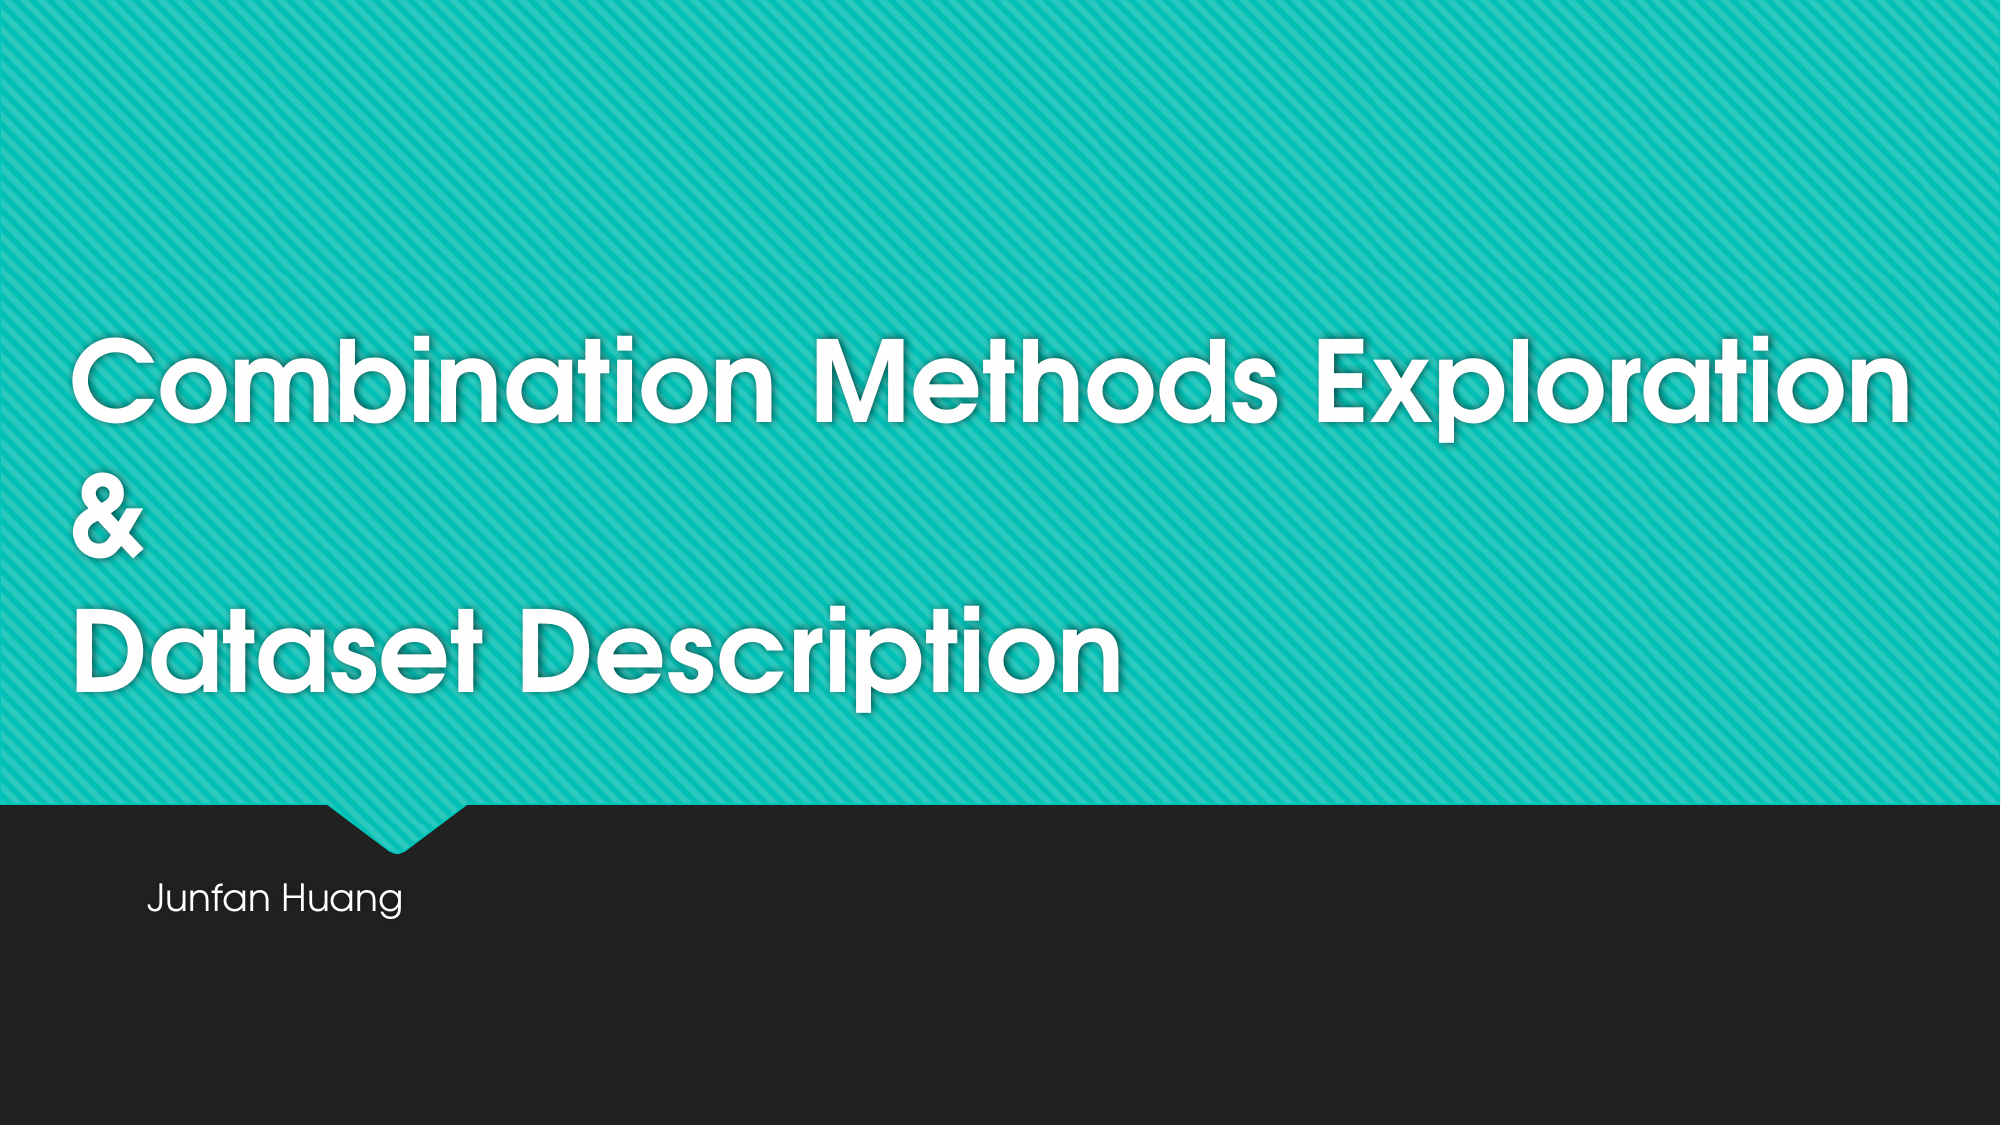

# Combination Methods Exploration & Dataset Description
Junfan Huang